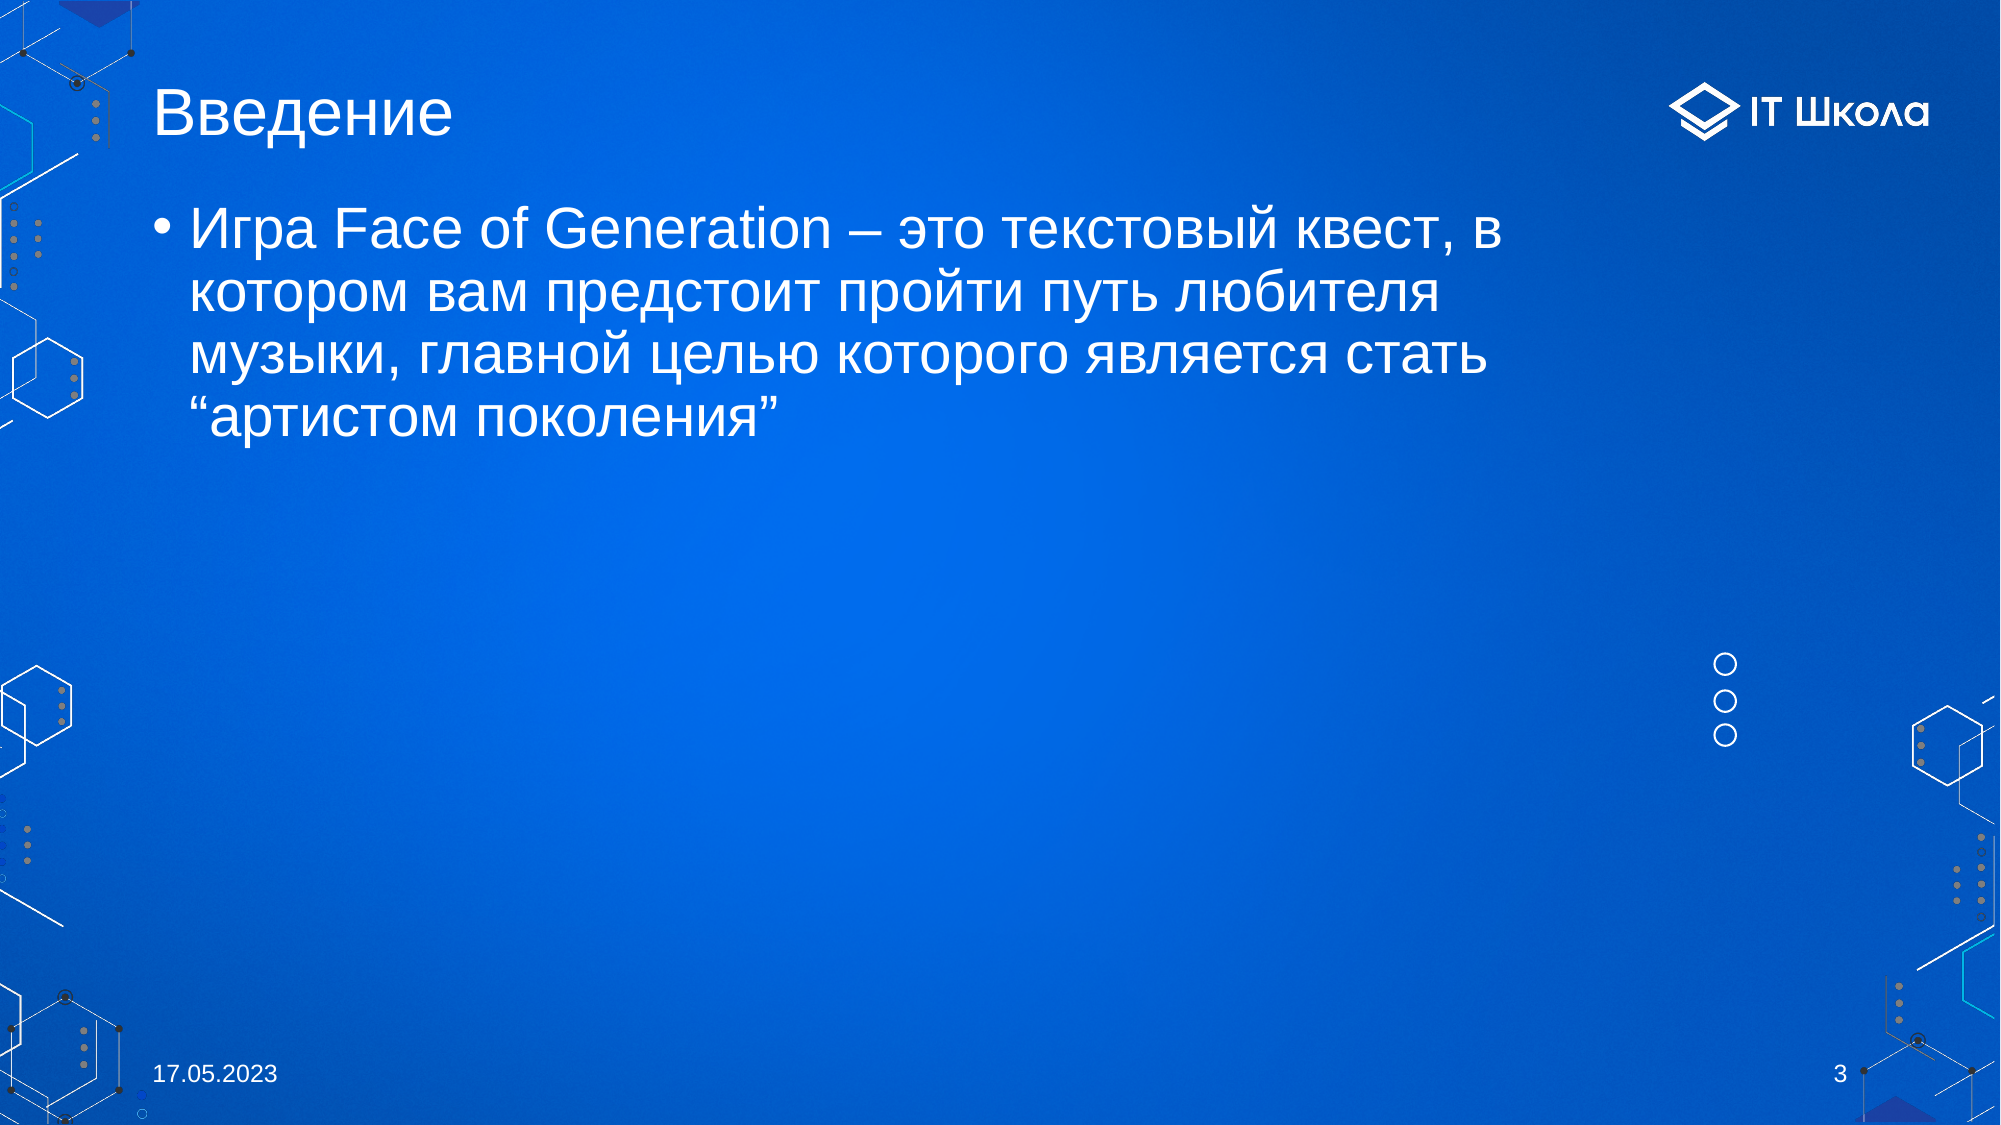

# Введение

Игра Face of Generation – это текстовый квест, в котором вам предстоит пройти путь любителя музыки, главной целью которого является стать “артистом поколения”

17.05.2023
3